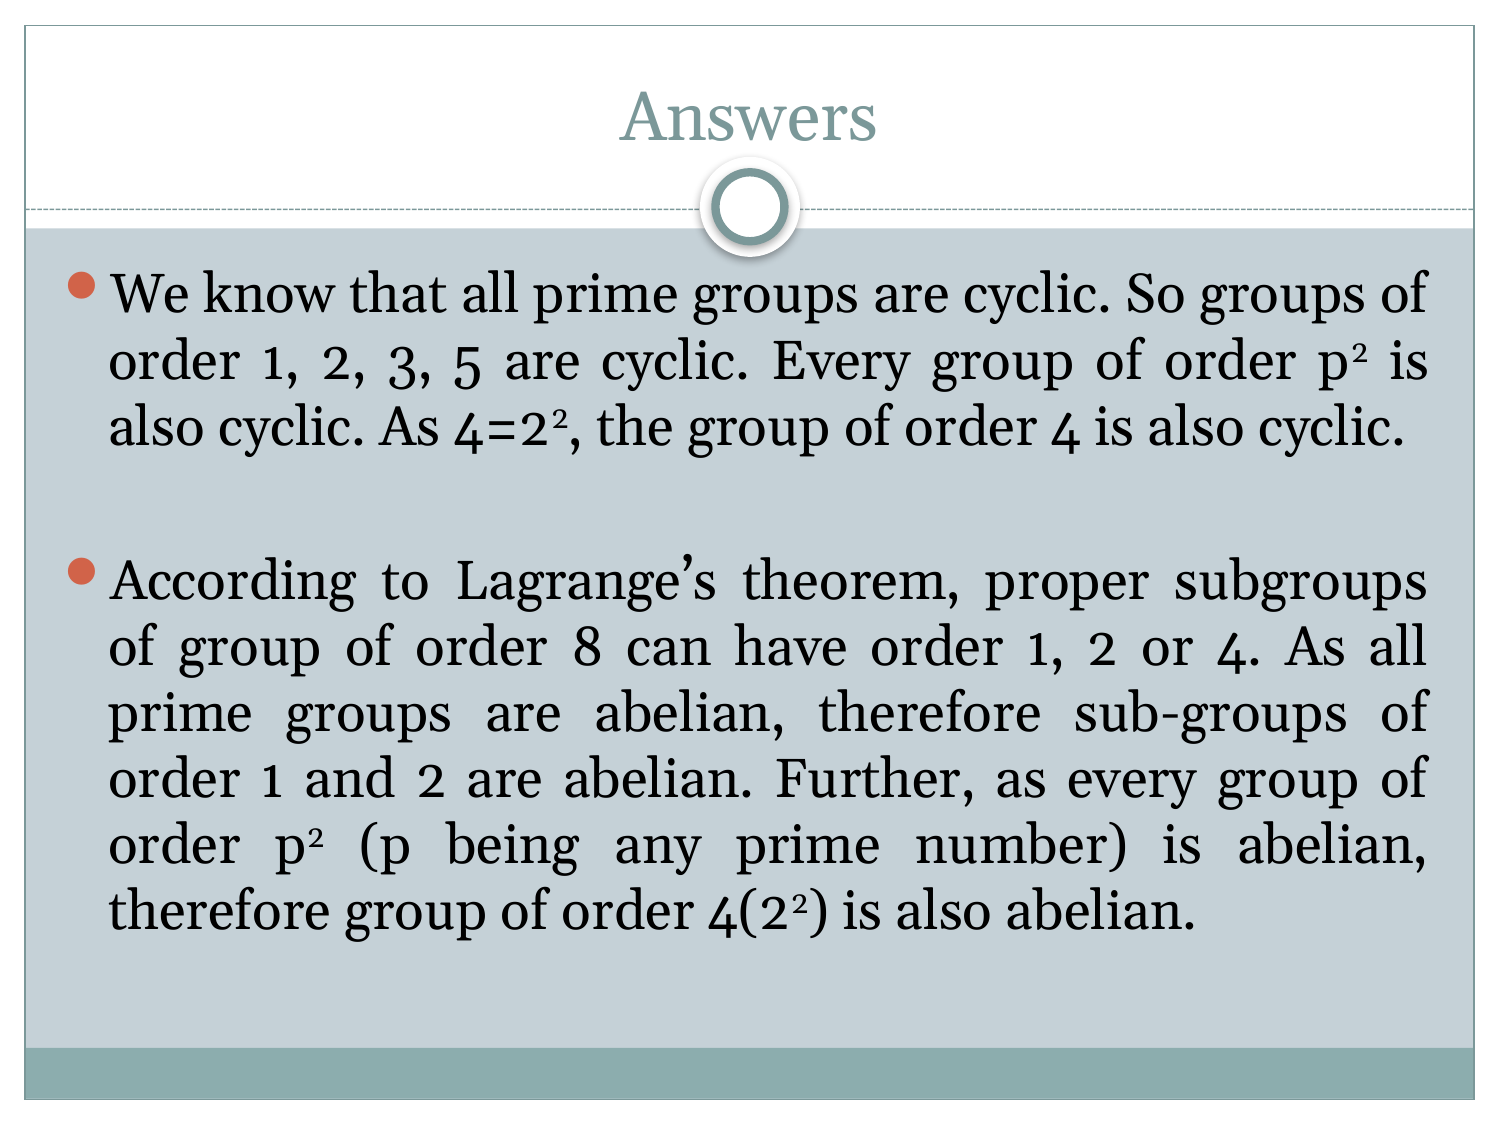

# Answers
We know that all prime groups are cyclic. So groups of order 1, 2, 3, 5 are cyclic. Every group of order p2 is also cyclic. As 4=22, the group of order 4 is also cyclic.

According to Lagrange’s theorem, proper subgroups of group of order 8 can have order 1, 2 or 4. As all prime groups are abelian, therefore sub-groups of order 1 and 2 are abelian. Further, as every group of order p2 (p being any prime number) is abelian, therefore group of order 4(22) is also abelian.